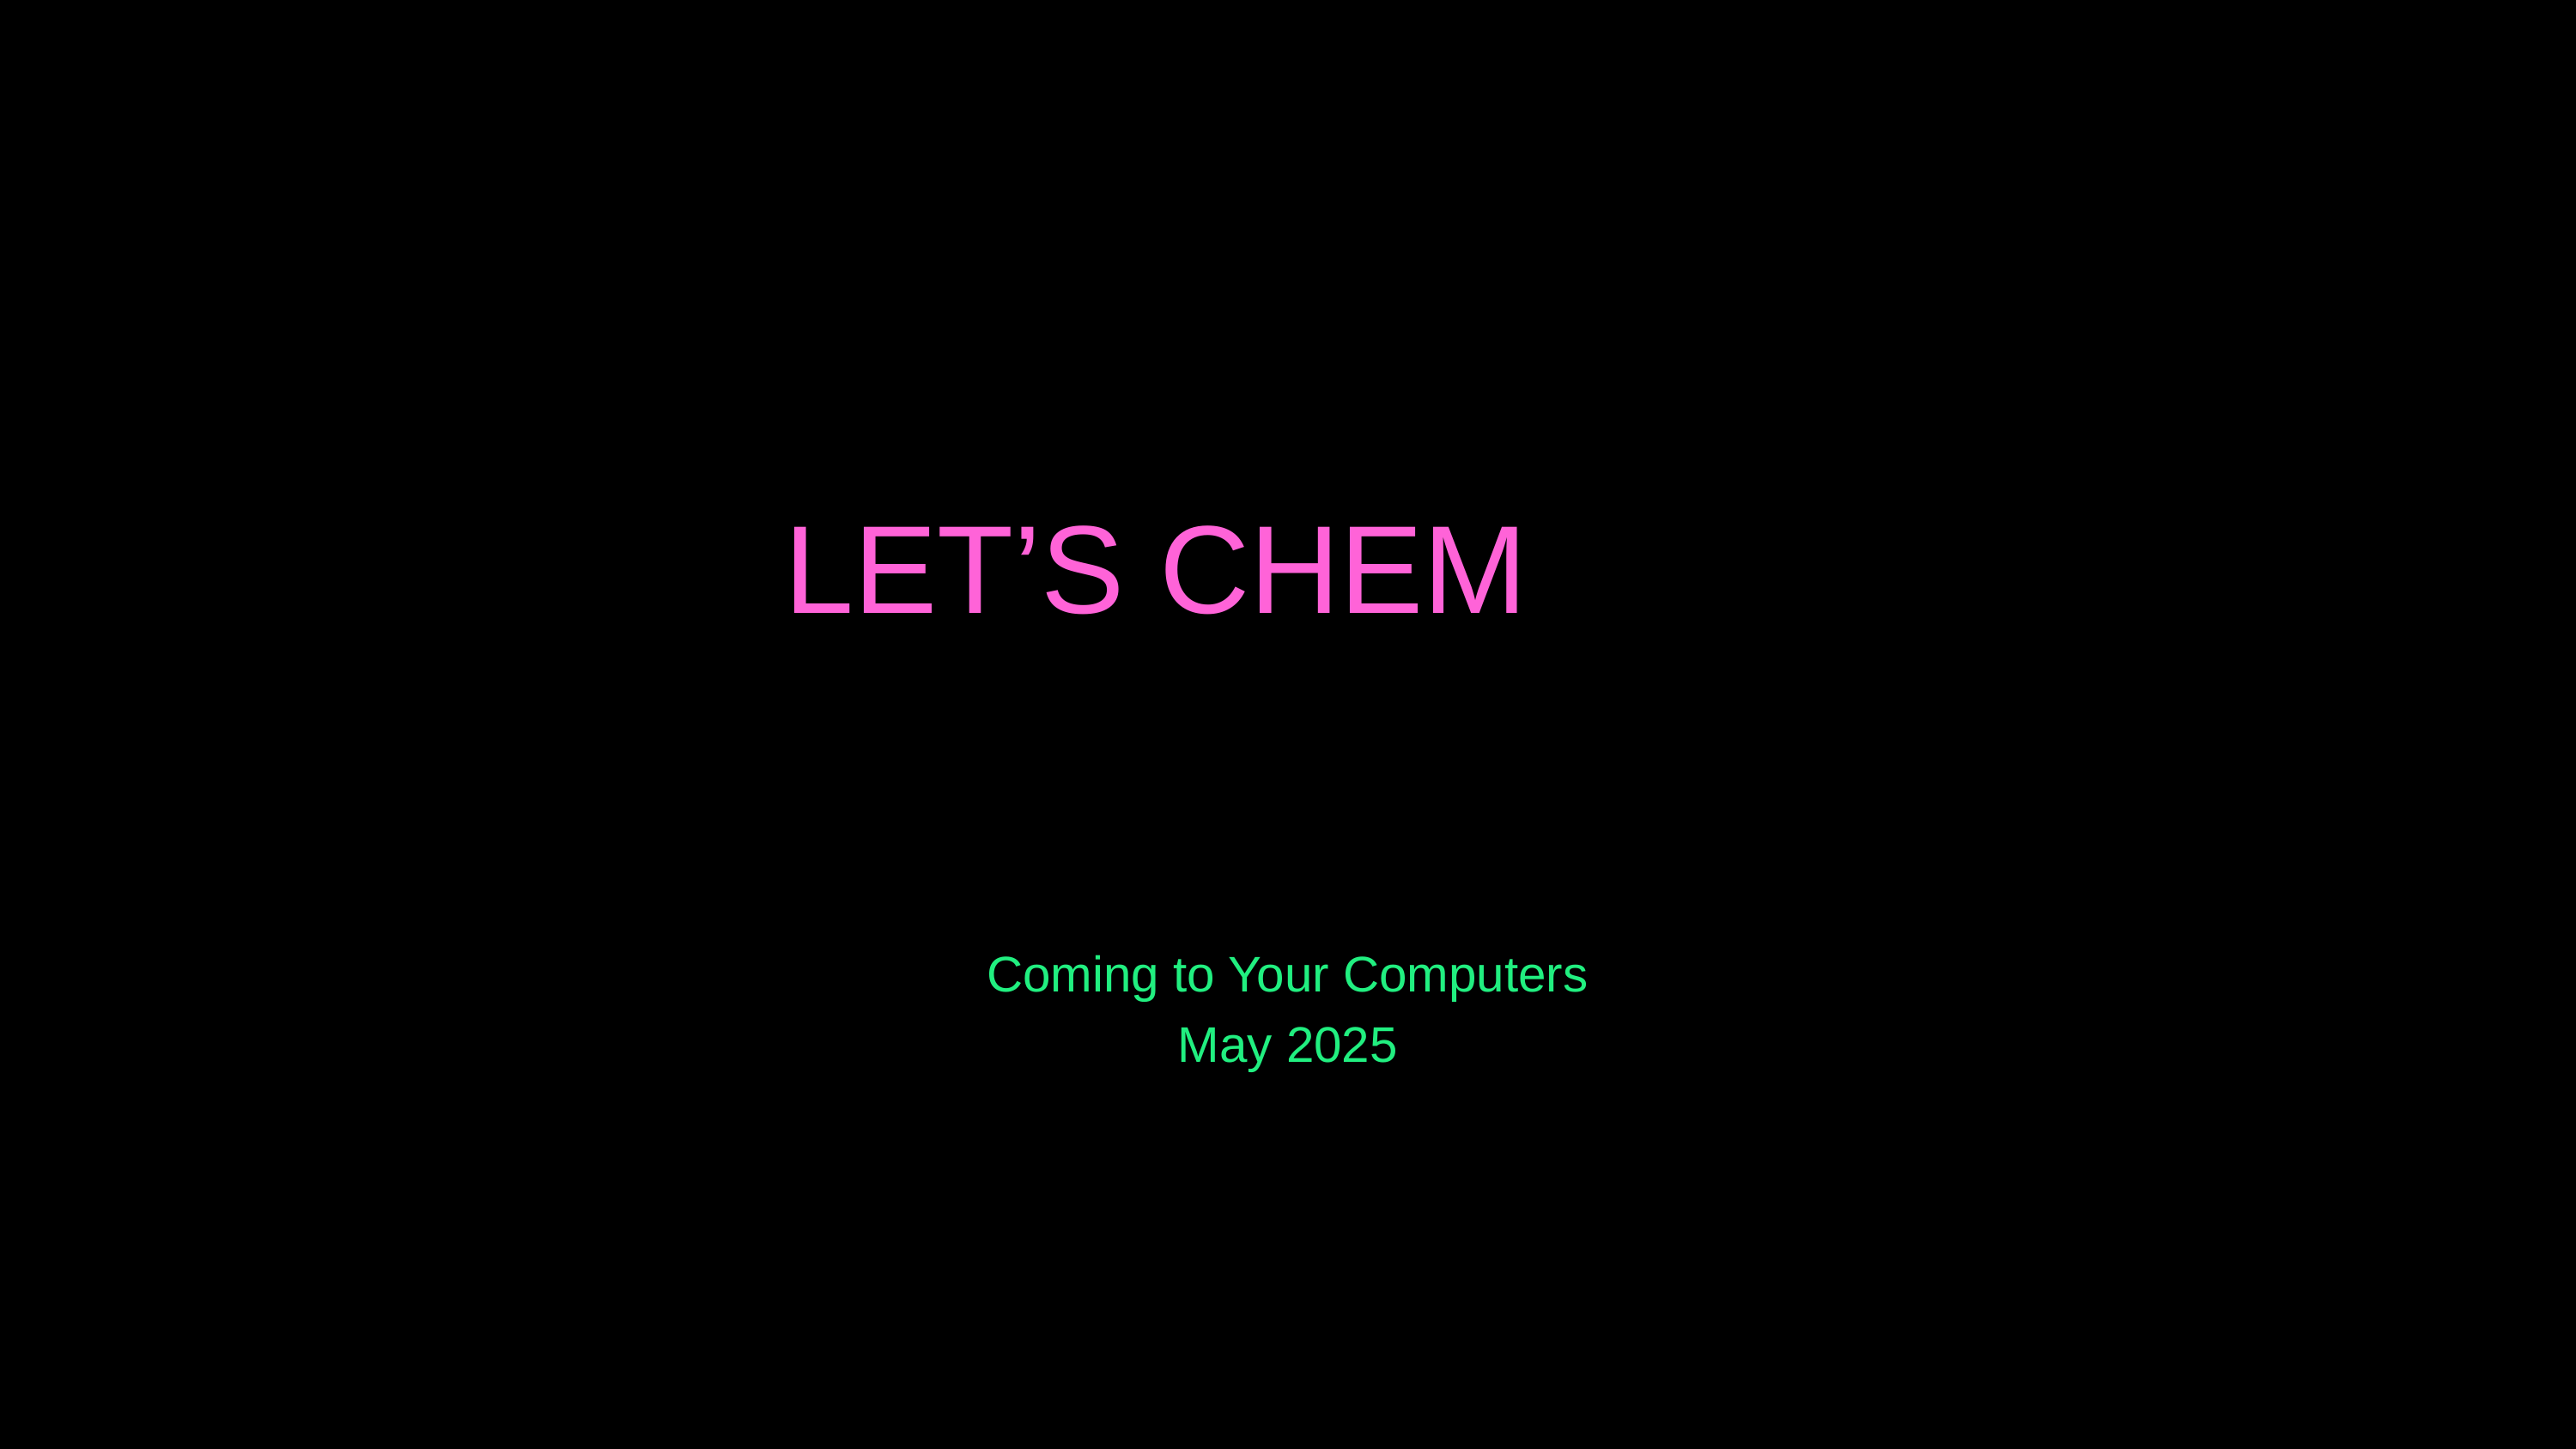

LET’S CHEM
Coming to Your Computers
May 2025